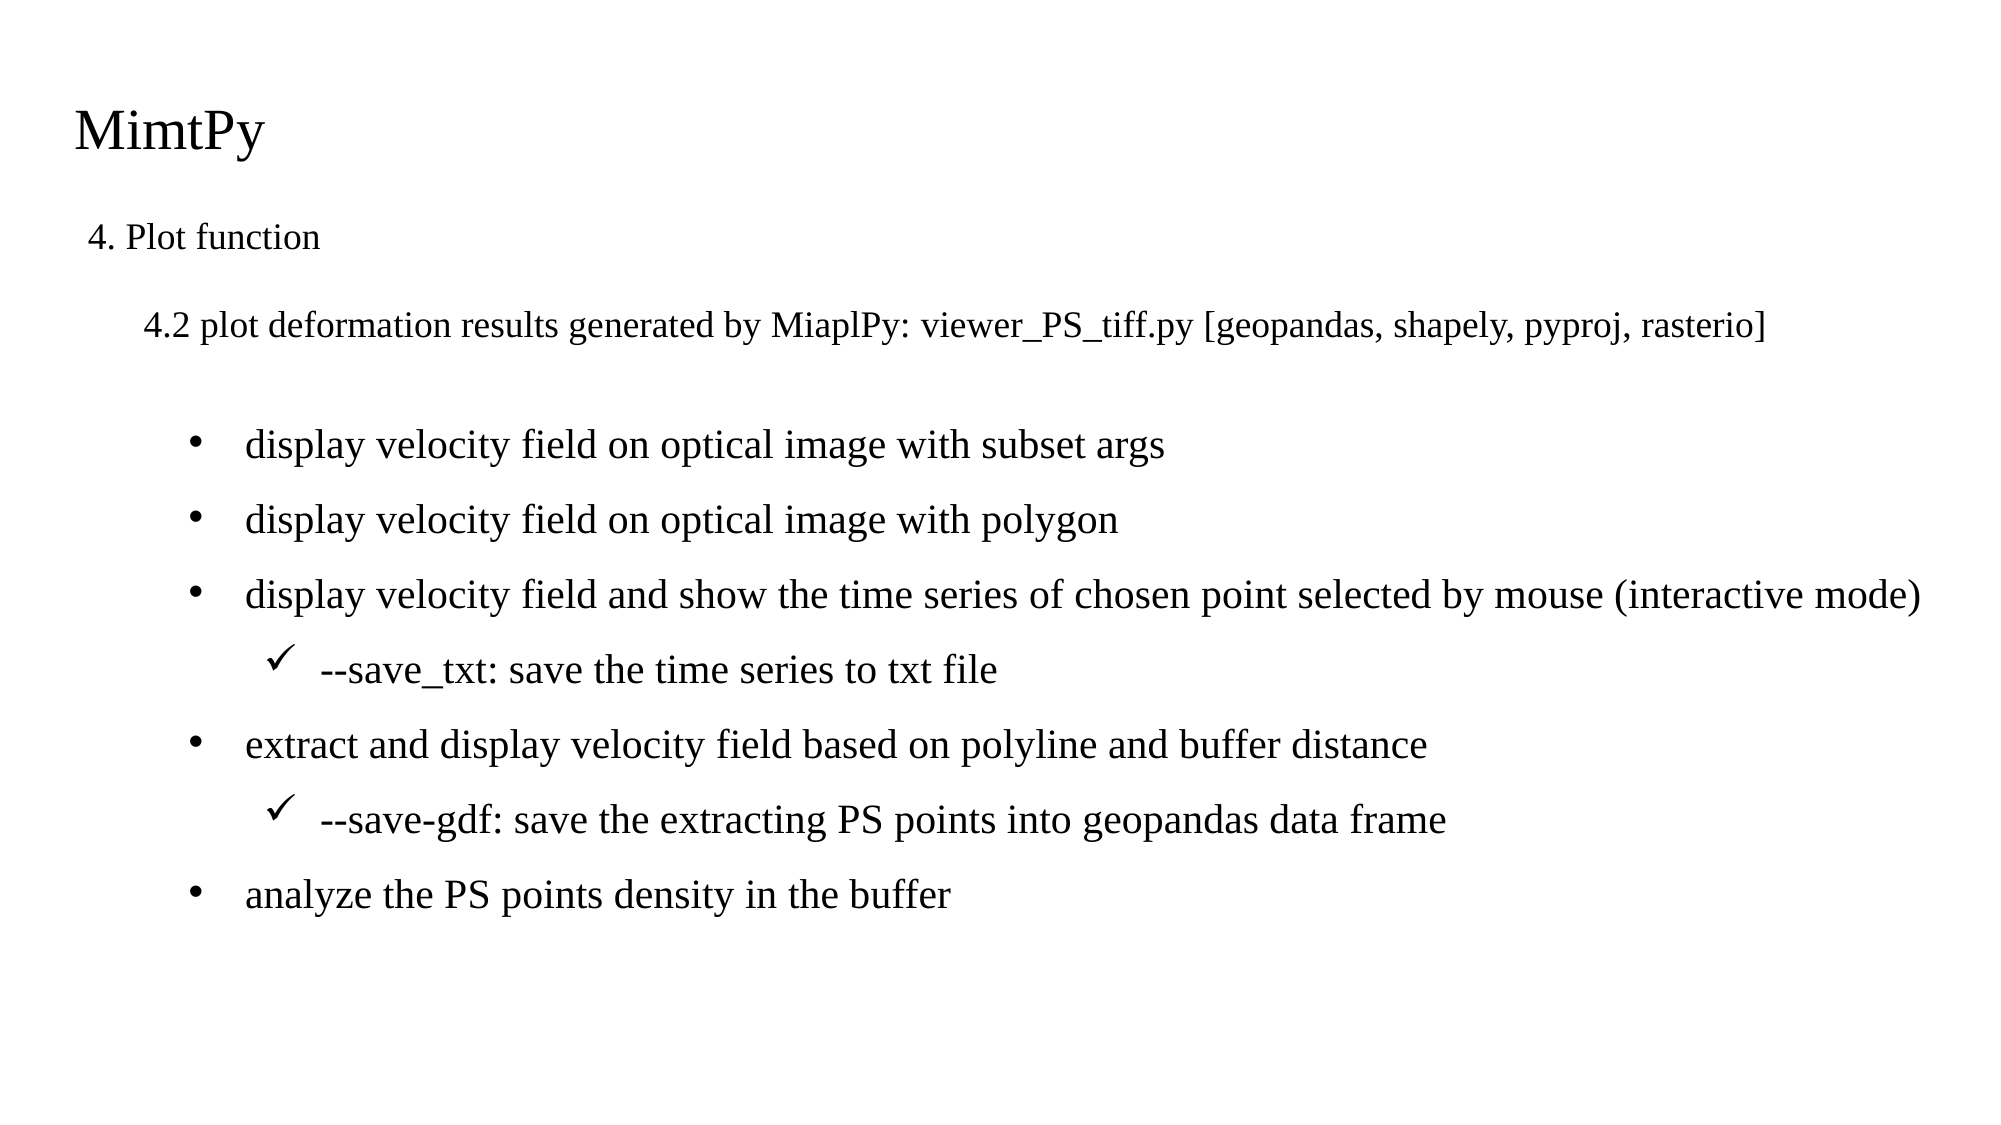

MimtPy
4. Plot function
4.2 plot deformation results generated by MiaplPy: viewer_PS_tiff.py [geopandas, shapely, pyproj, rasterio]
display velocity field on optical image with subset args
display velocity field on optical image with polygon
display velocity field and show the time series of chosen point selected by mouse (interactive mode)
--save_txt: save the time series to txt file
extract and display velocity field based on polyline and buffer distance
--save-gdf: save the extracting PS points into geopandas data frame
analyze the PS points density in the buffer